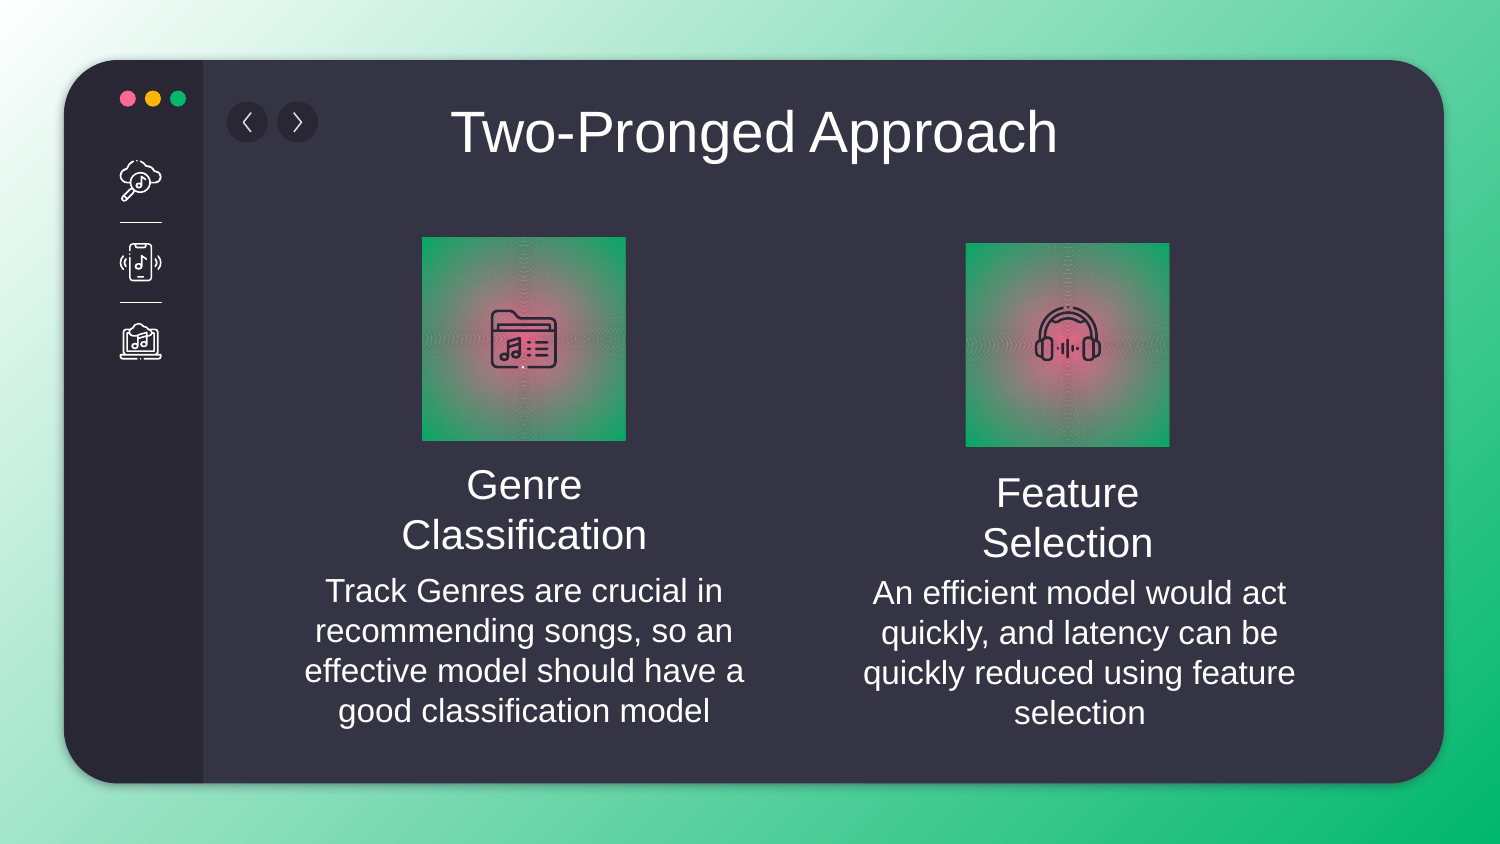

# Two-Pronged Approach

Genre Classification
Feature Selection
Track Genres are crucial in recommending songs, so an effective model should have a good classification model
An efficient model would act quickly, and latency can be quickly reduced using feature selection